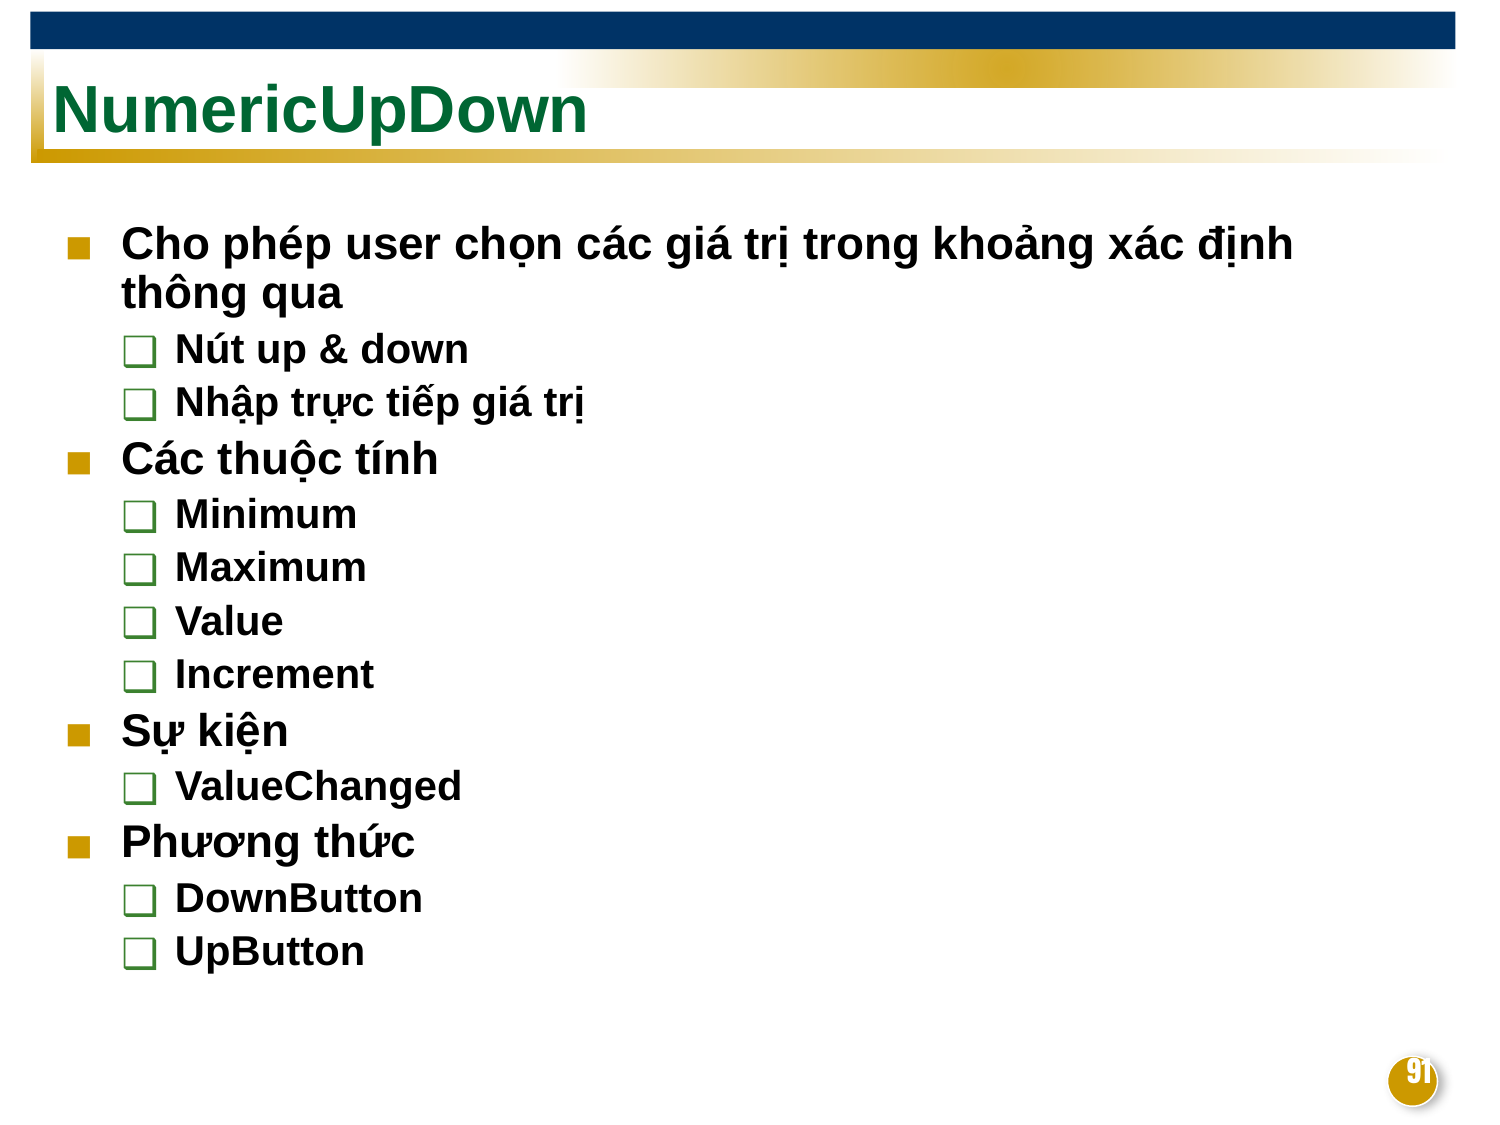

# NumericUpDown
Cho phép user chọn các giá trị trong khoảng xác định thông qua
Nút up & down
Nhập trực tiếp giá trị
Các thuộc tính
Minimum
Maximum
Value
Increment
Sự kiện
ValueChanged
Phương thức
DownButton
UpButton
91